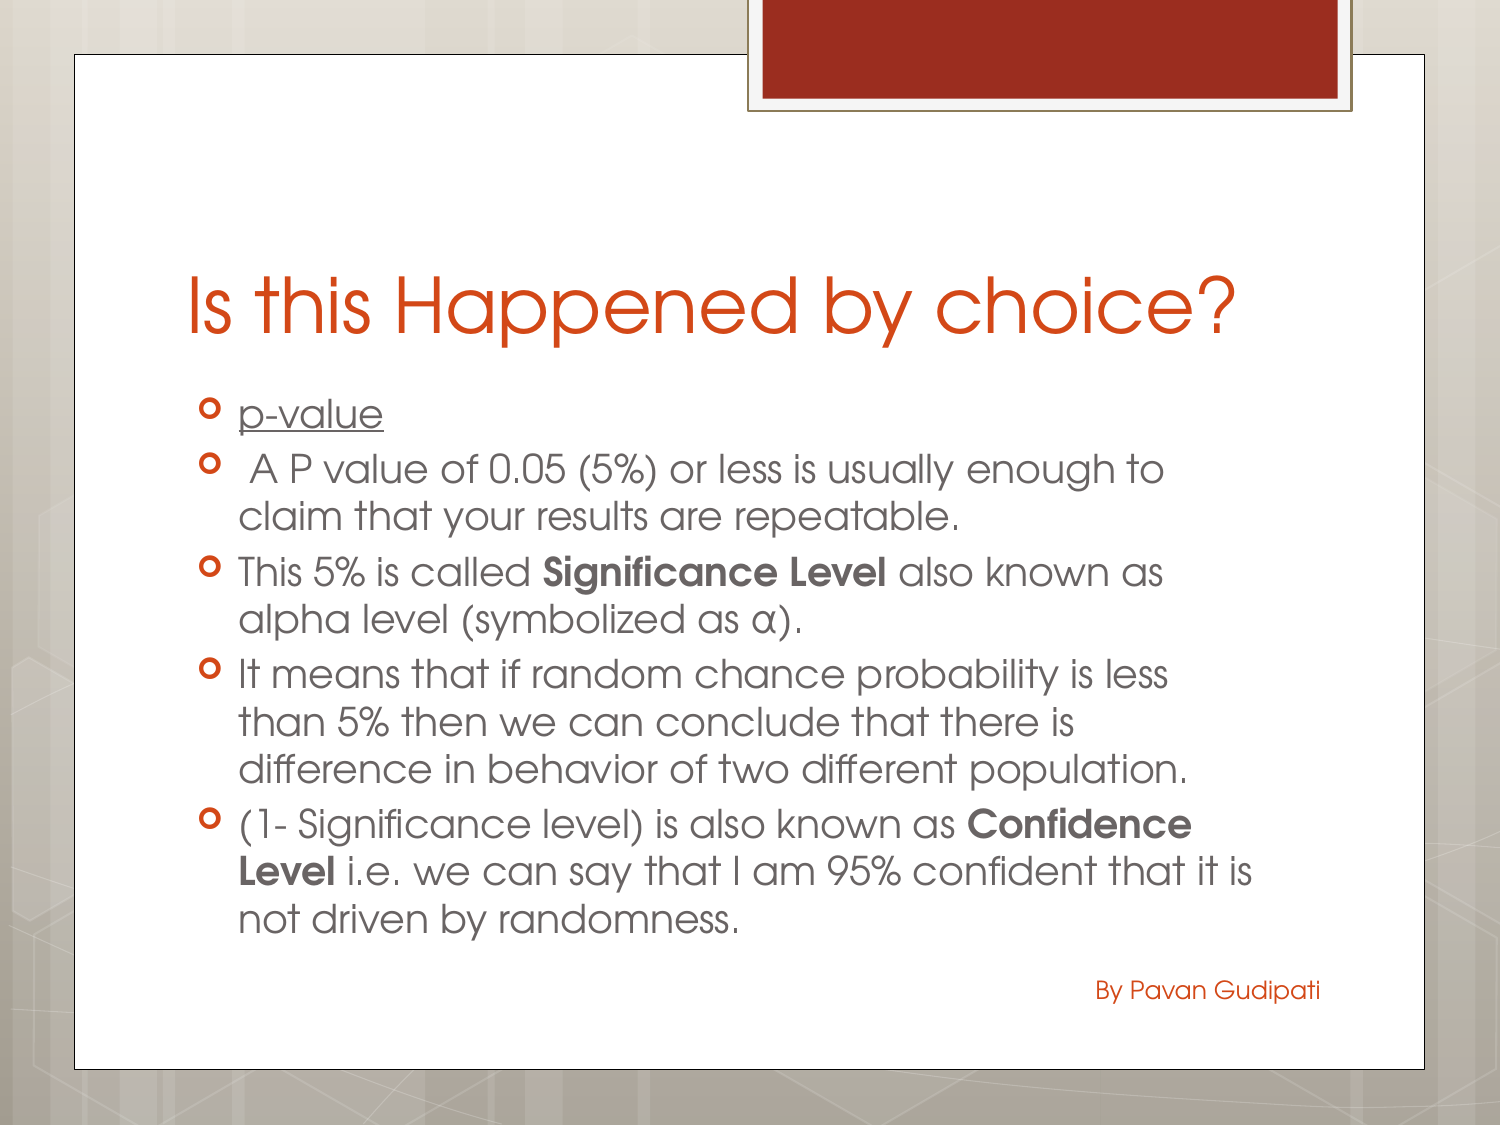

# Is this Happened by choice?
p-value
 A P value of 0.05 (5%) or less is usually enough to claim that your results are repeatable.
This 5% is called Significance Level also known as alpha level (symbolized as α).
It means that if random chance probability is less than 5% then we can conclude that there is difference in behavior of two different population.
(1- Significance level) is also known as Confidence Level i.e. we can say that I am 95% confident that it is not driven by randomness.

By Pavan Gudipati